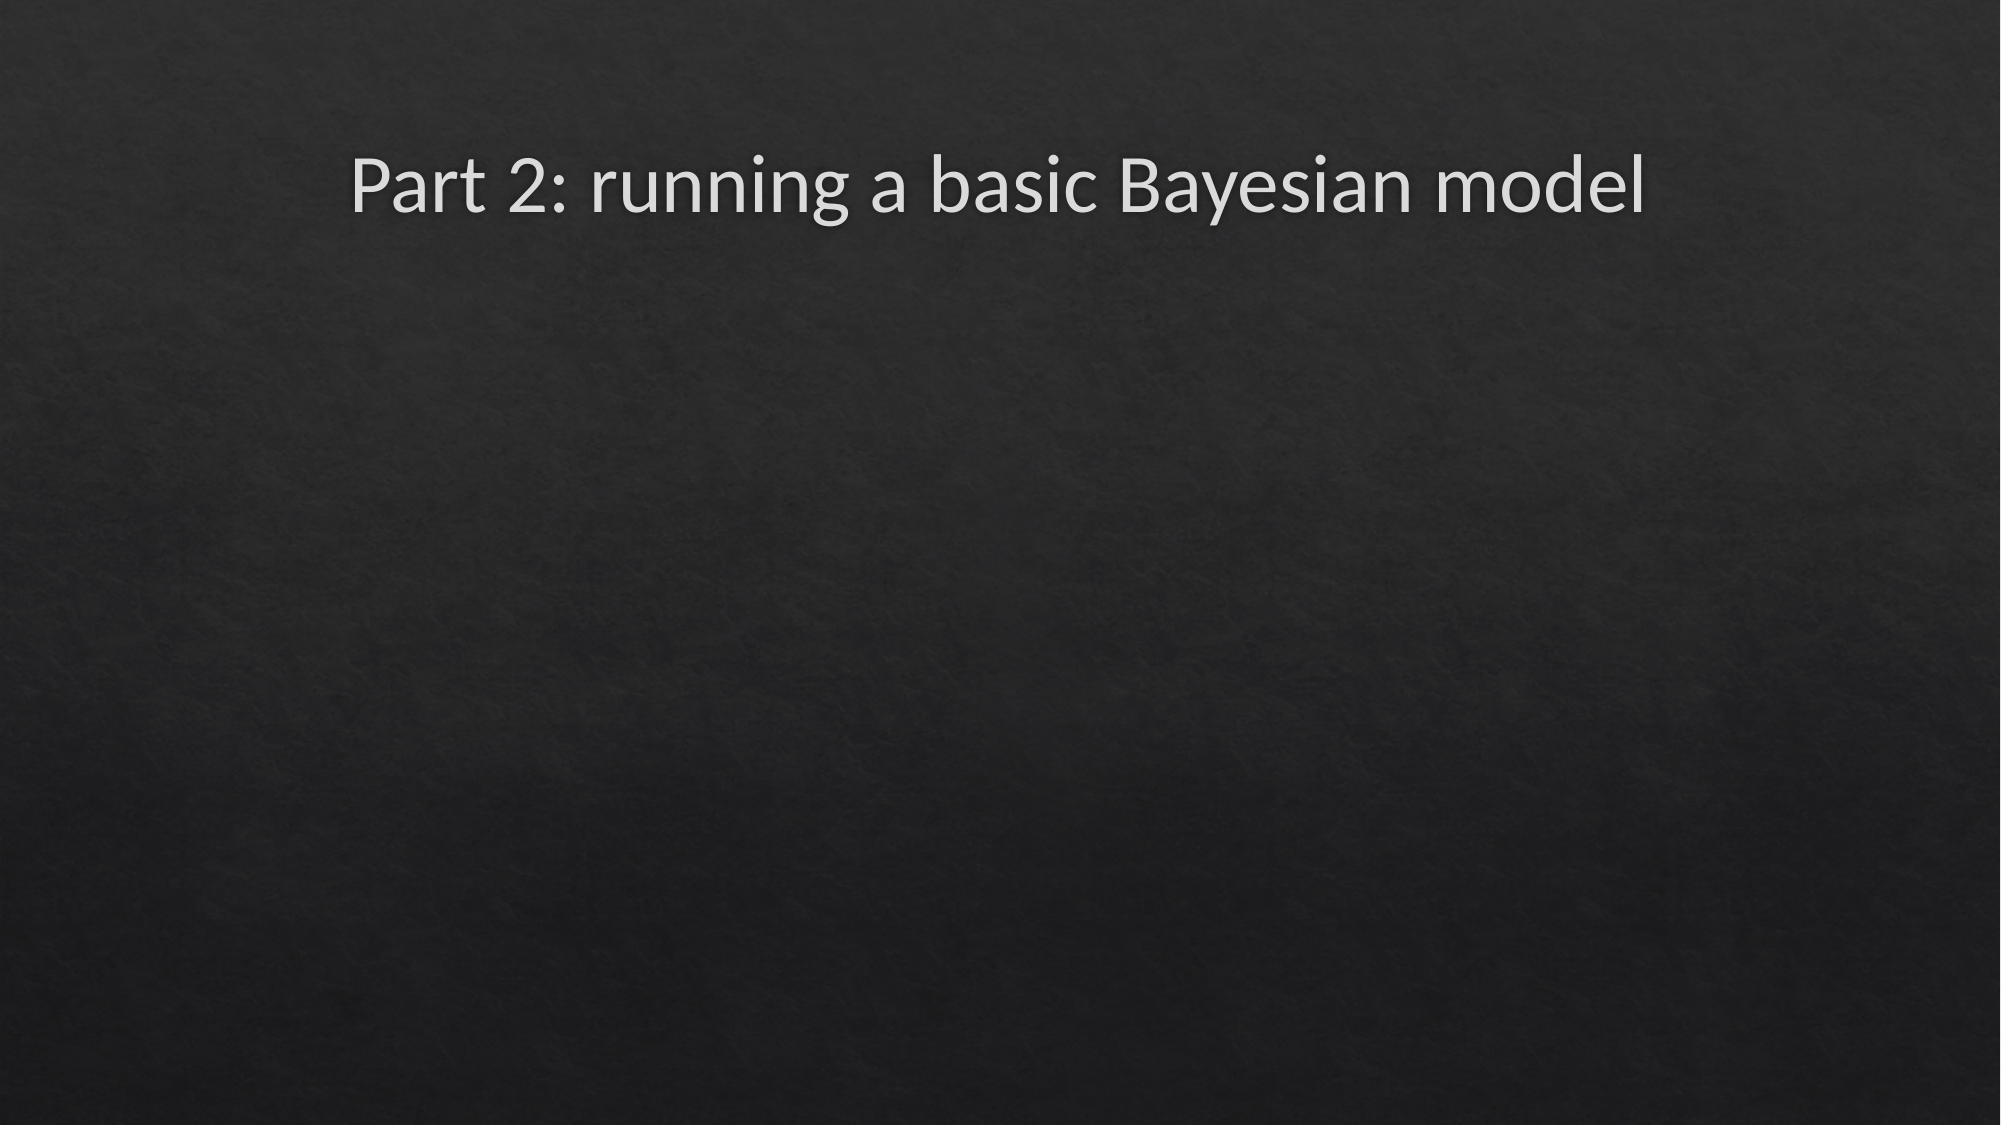

# Part 2: running a basic Bayesian model